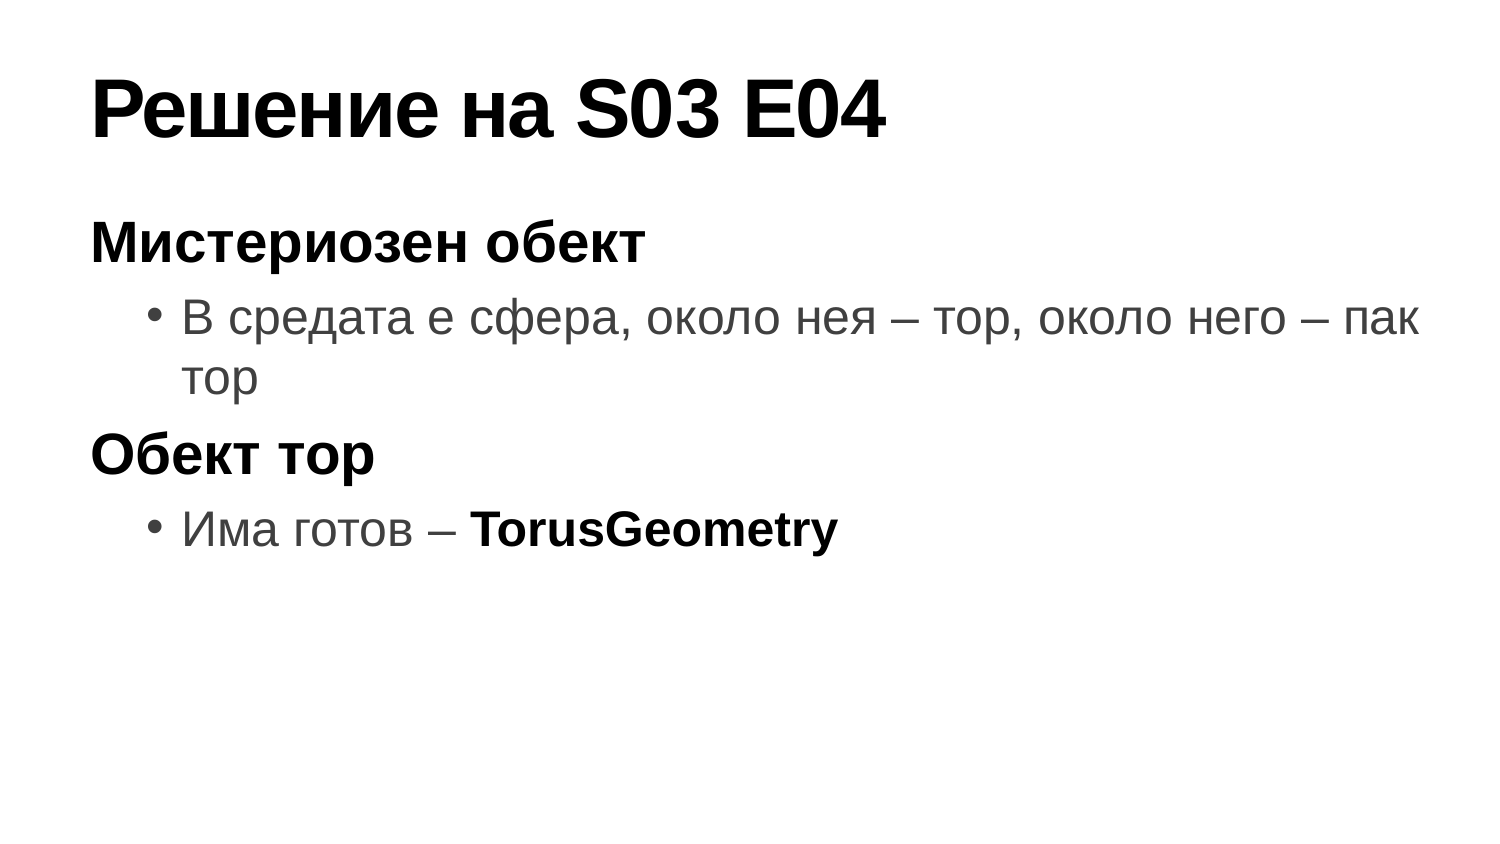

# Решение на S03 E04
Мистериозен обект
В средата е сфера, около нея – тор, около него – пак тор
Обект тор
Има готов – TorusGeometry